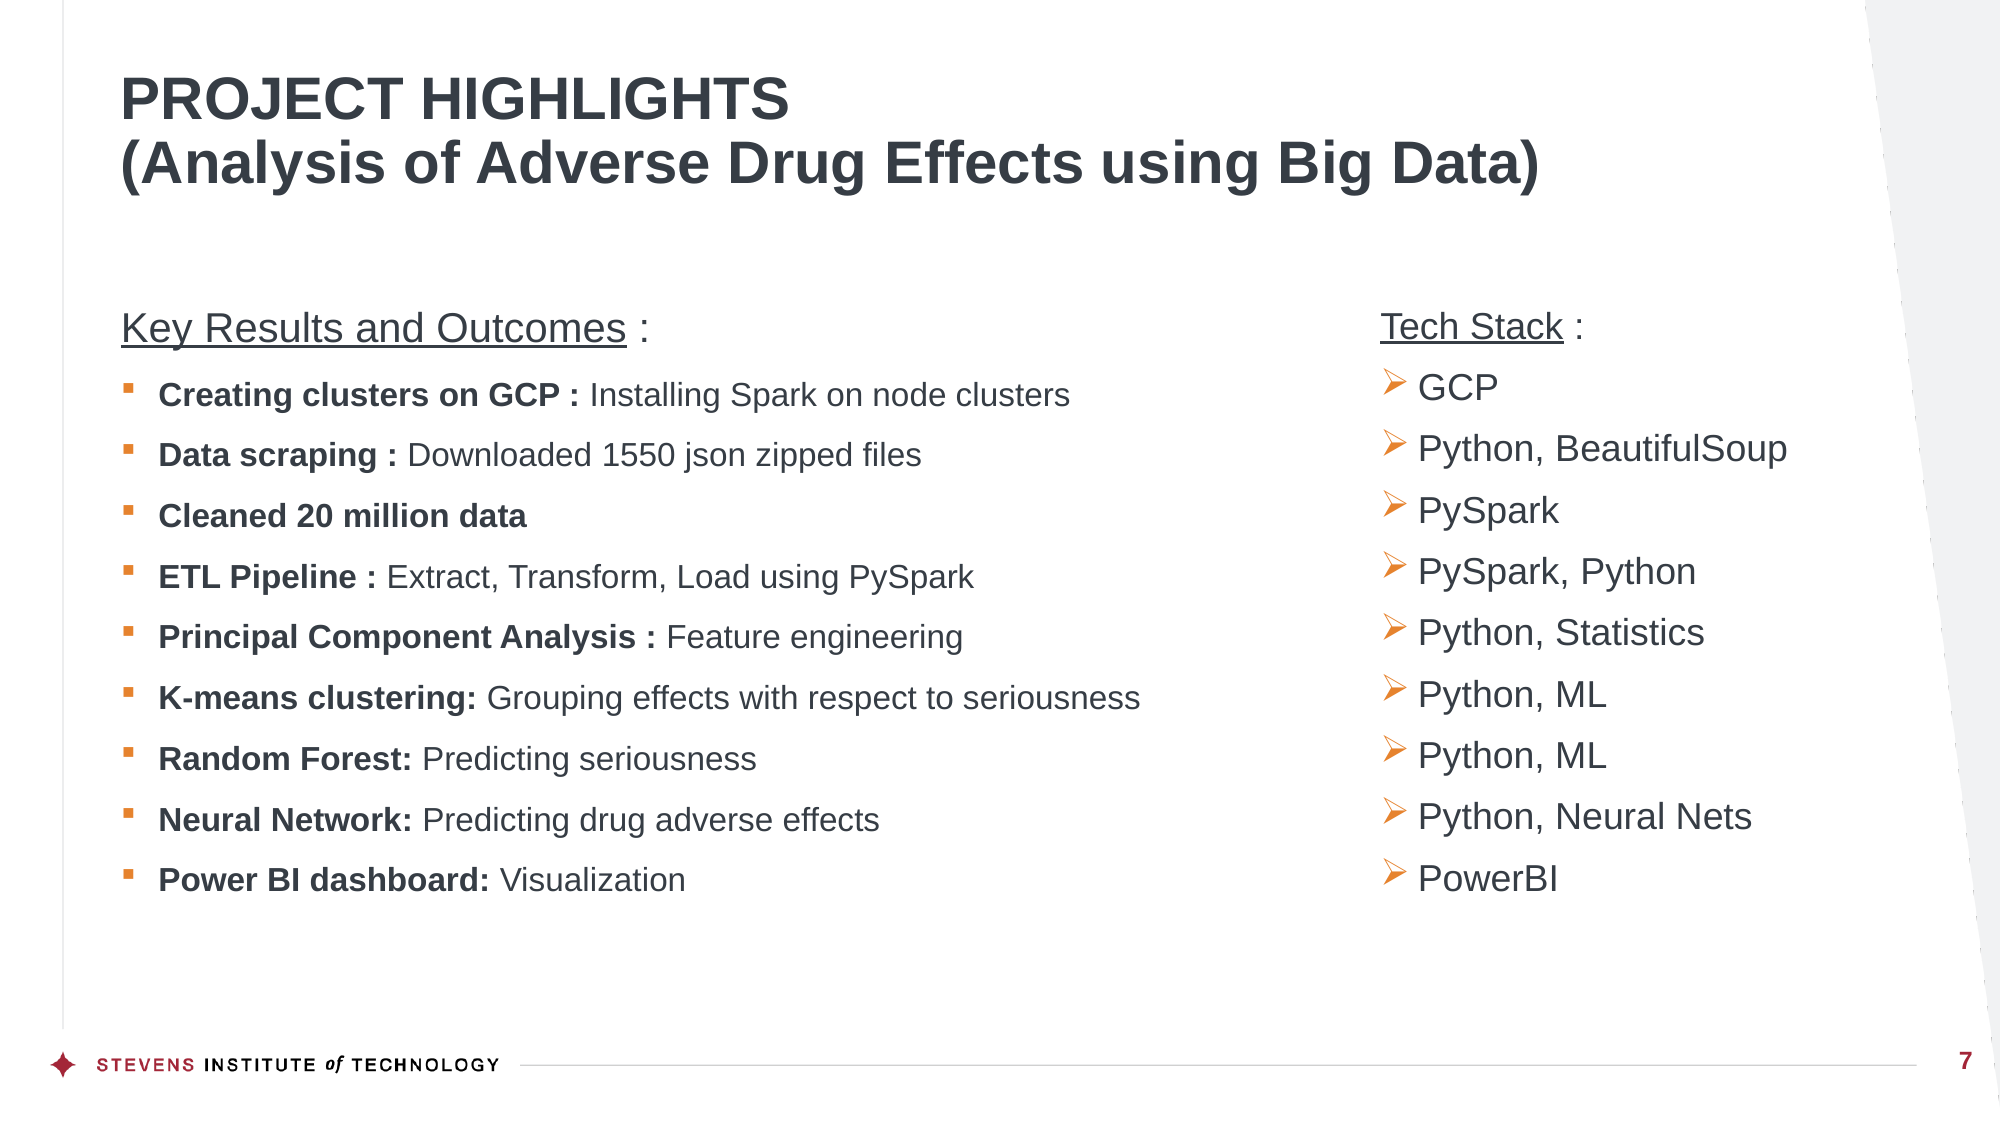

# PROJECT HIGHLIGHTS (Analysis of Adverse Drug Effects using Big Data)
Key Results and Outcomes :
Creating clusters on GCP : Installing Spark on node clusters
Data scraping : Downloaded 1550 json zipped files
Cleaned 20 million data
ETL Pipeline : Extract, Transform, Load using PySpark
Principal Component Analysis : Feature engineering
K-means clustering: Grouping effects with respect to seriousness
Random Forest: Predicting seriousness
Neural Network: Predicting drug adverse effects
Power BI dashboard: Visualization
Tech Stack :
GCP
Python, BeautifulSoup
PySpark
PySpark, Python
Python, Statistics
Python, ML
Python, ML
Python, Neural Nets
PowerBI

7